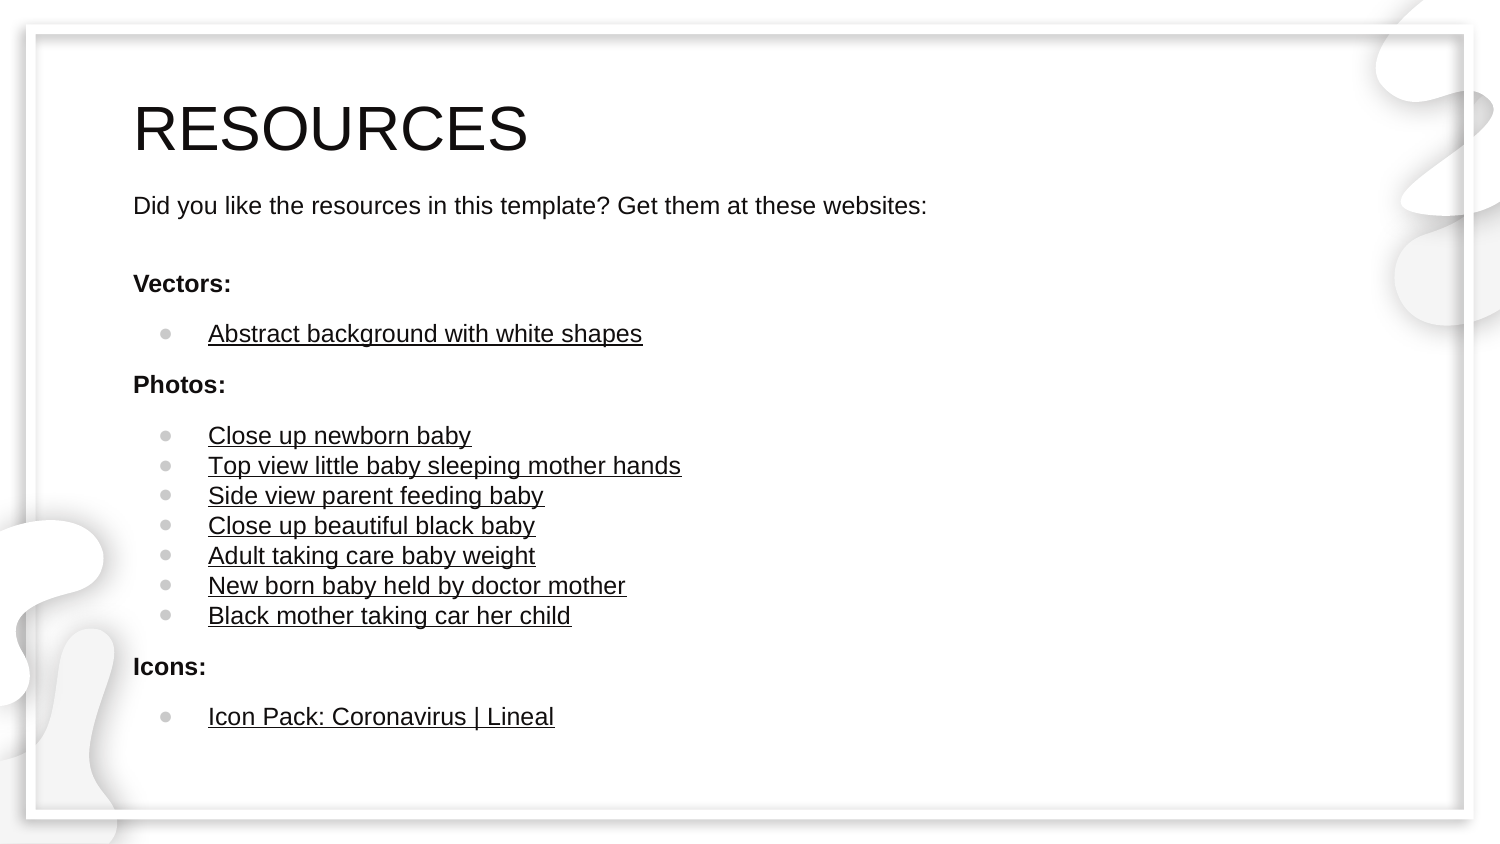

# RESOURCES
Did you like the resources in this template? Get them at these websites:
Vectors:
Abstract background with white shapes
Photos:
Close up newborn baby
Top view little baby sleeping mother hands
Side view parent feeding baby
Close up beautiful black baby
Adult taking care baby weight
New born baby held by doctor mother
Black mother taking car her child
Icons:
Icon Pack: Coronavirus | Lineal